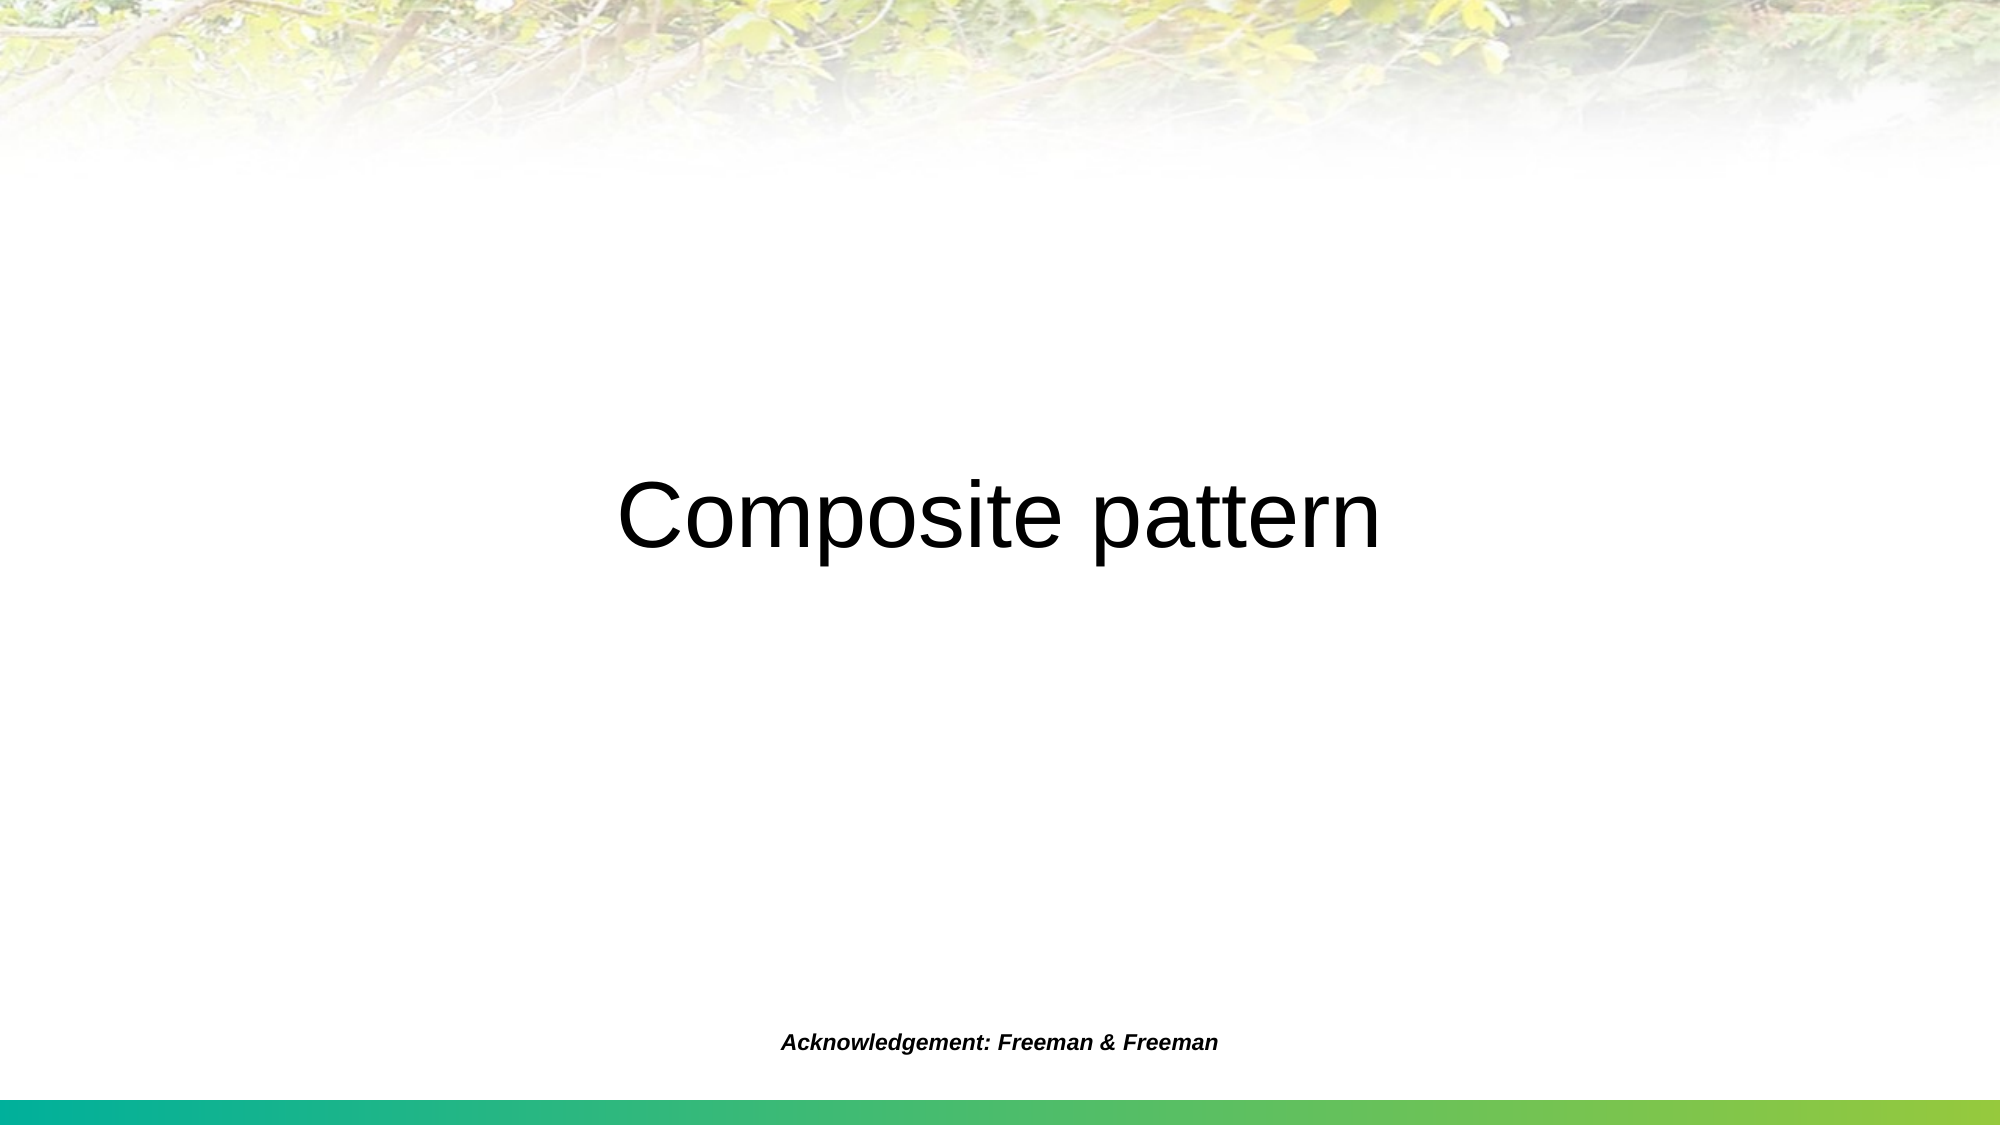

# Composite pattern
Acknowledgement: Freeman & Freeman